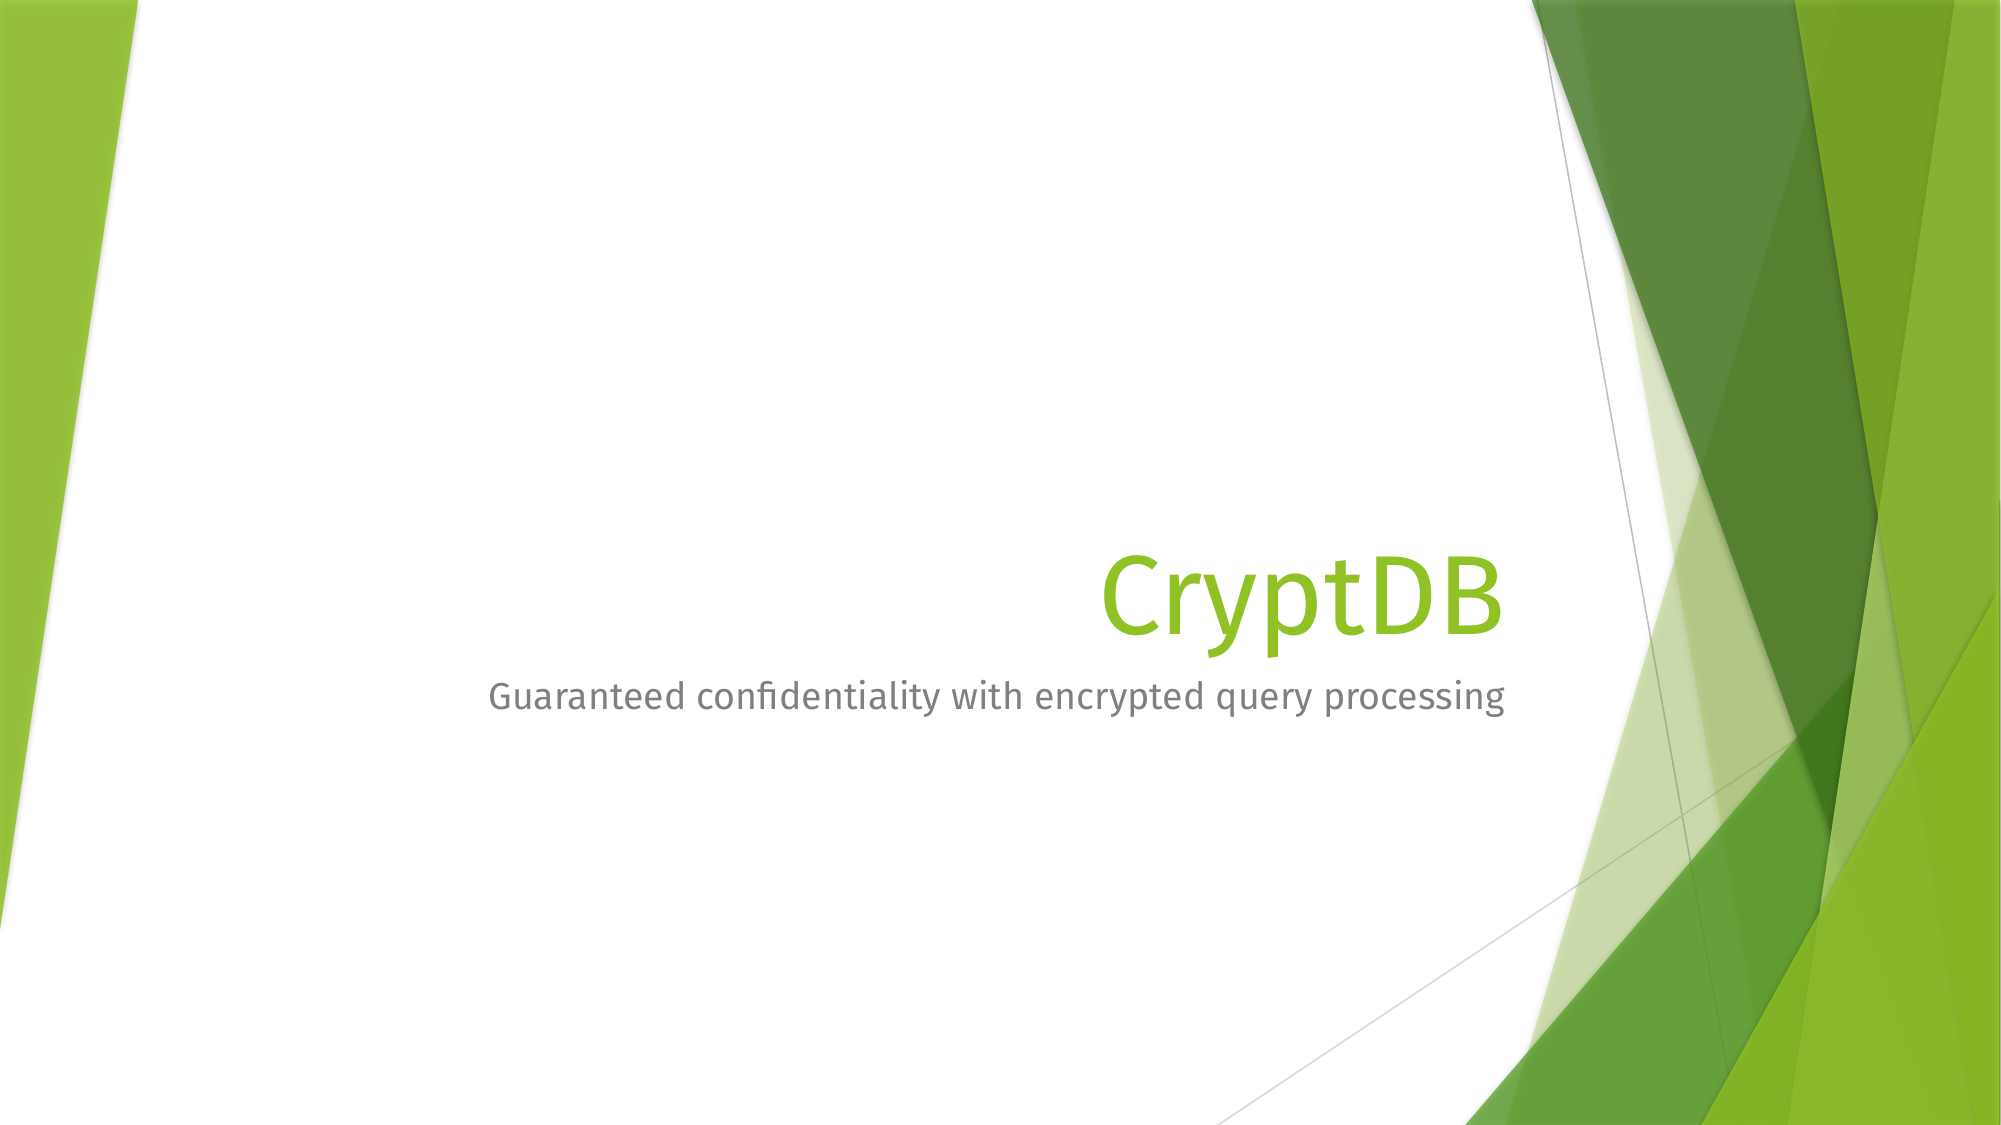

# CryptDB
Guaranteed confidentiality with encrypted query processing